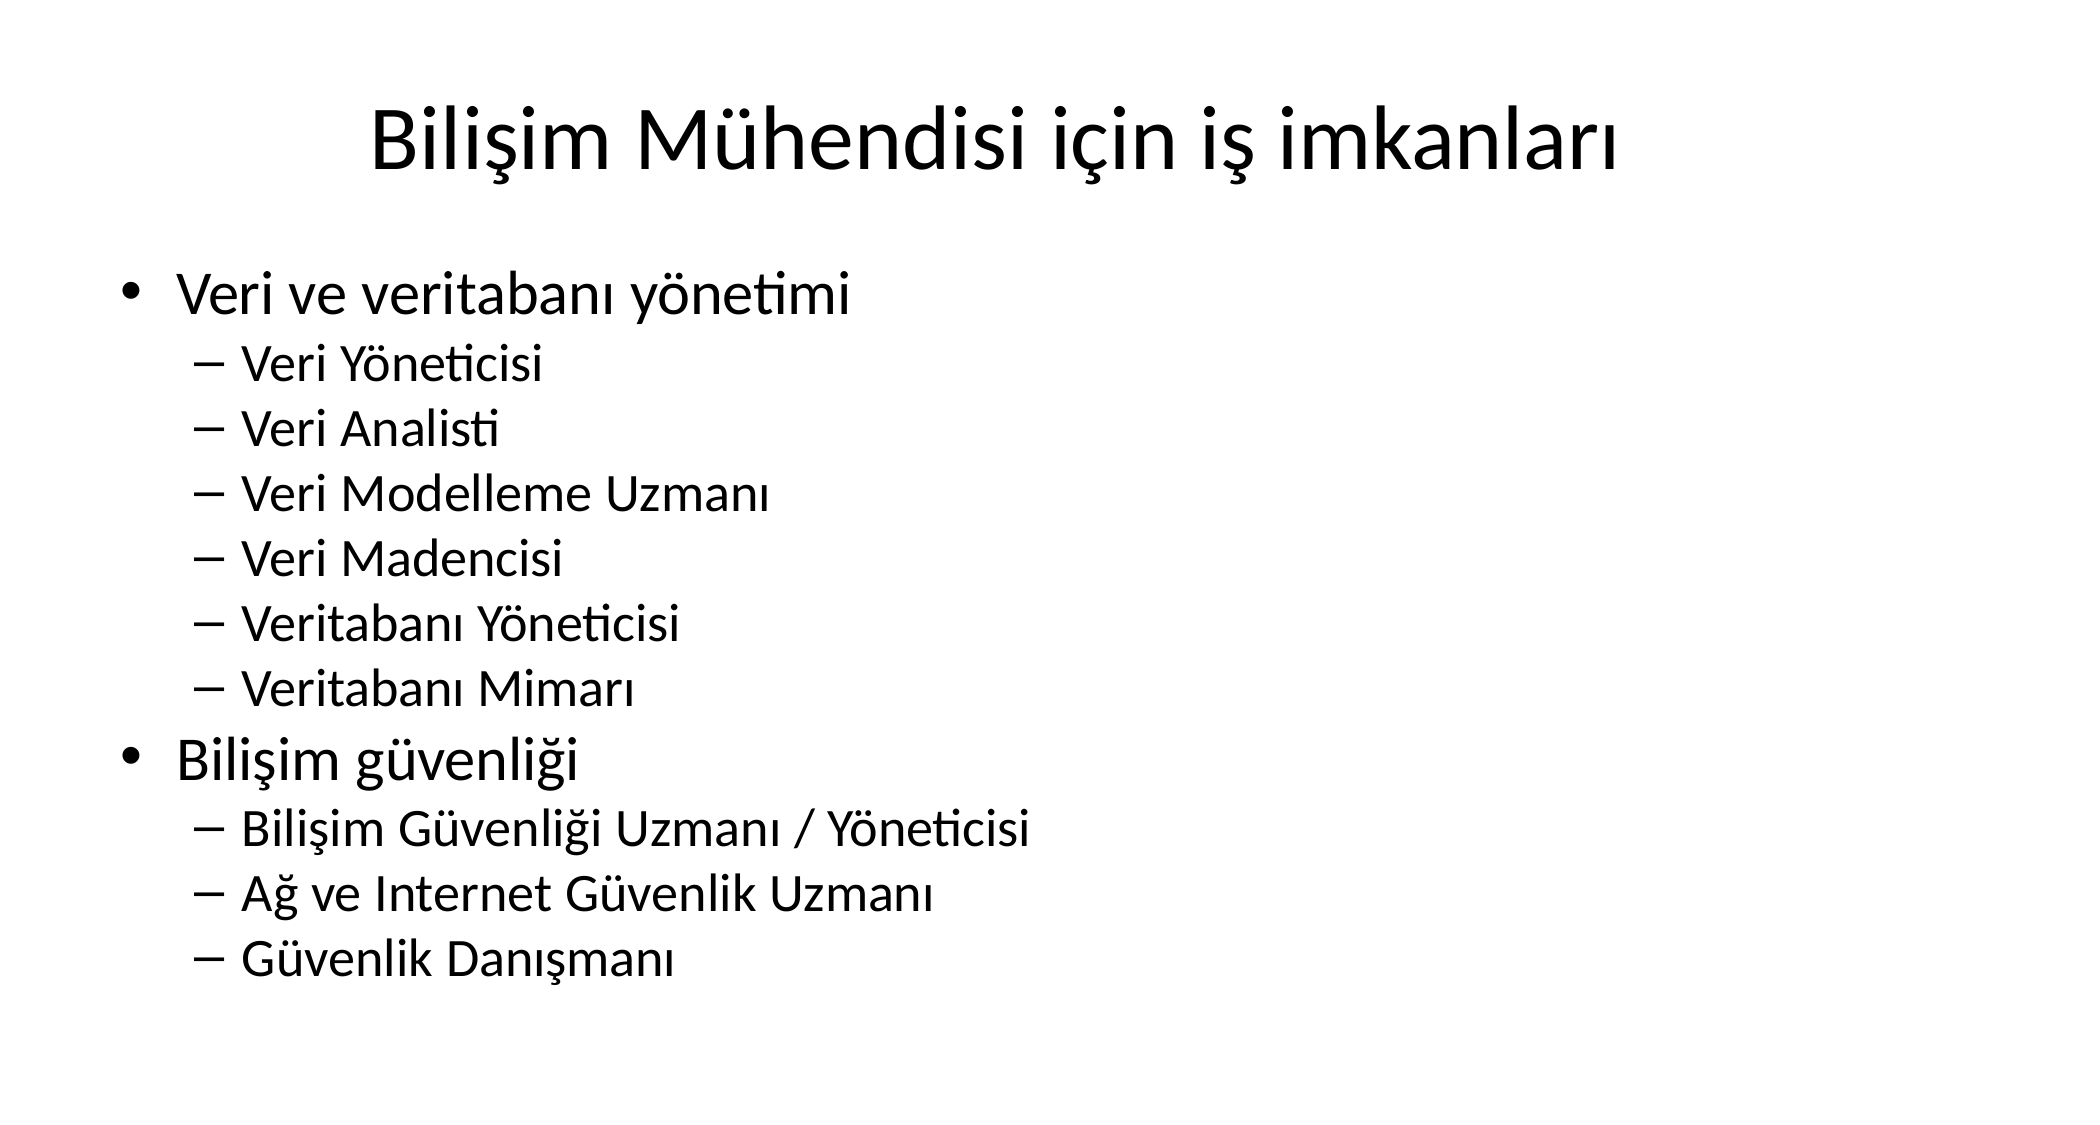

# Bilişim Mühendisi için iş imkanları
Veri ve veritabanı yönetimi
Veri Yöneticisi
Veri Analisti
Veri Modelleme Uzmanı
Veri Madencisi
Veritabanı Yöneticisi
Veritabanı Mimarı
Bilişim güvenliği
Bilişim Güvenliği Uzmanı / Yöneticisi
Ağ ve Internet Güvenlik Uzmanı
Güvenlik Danışmanı